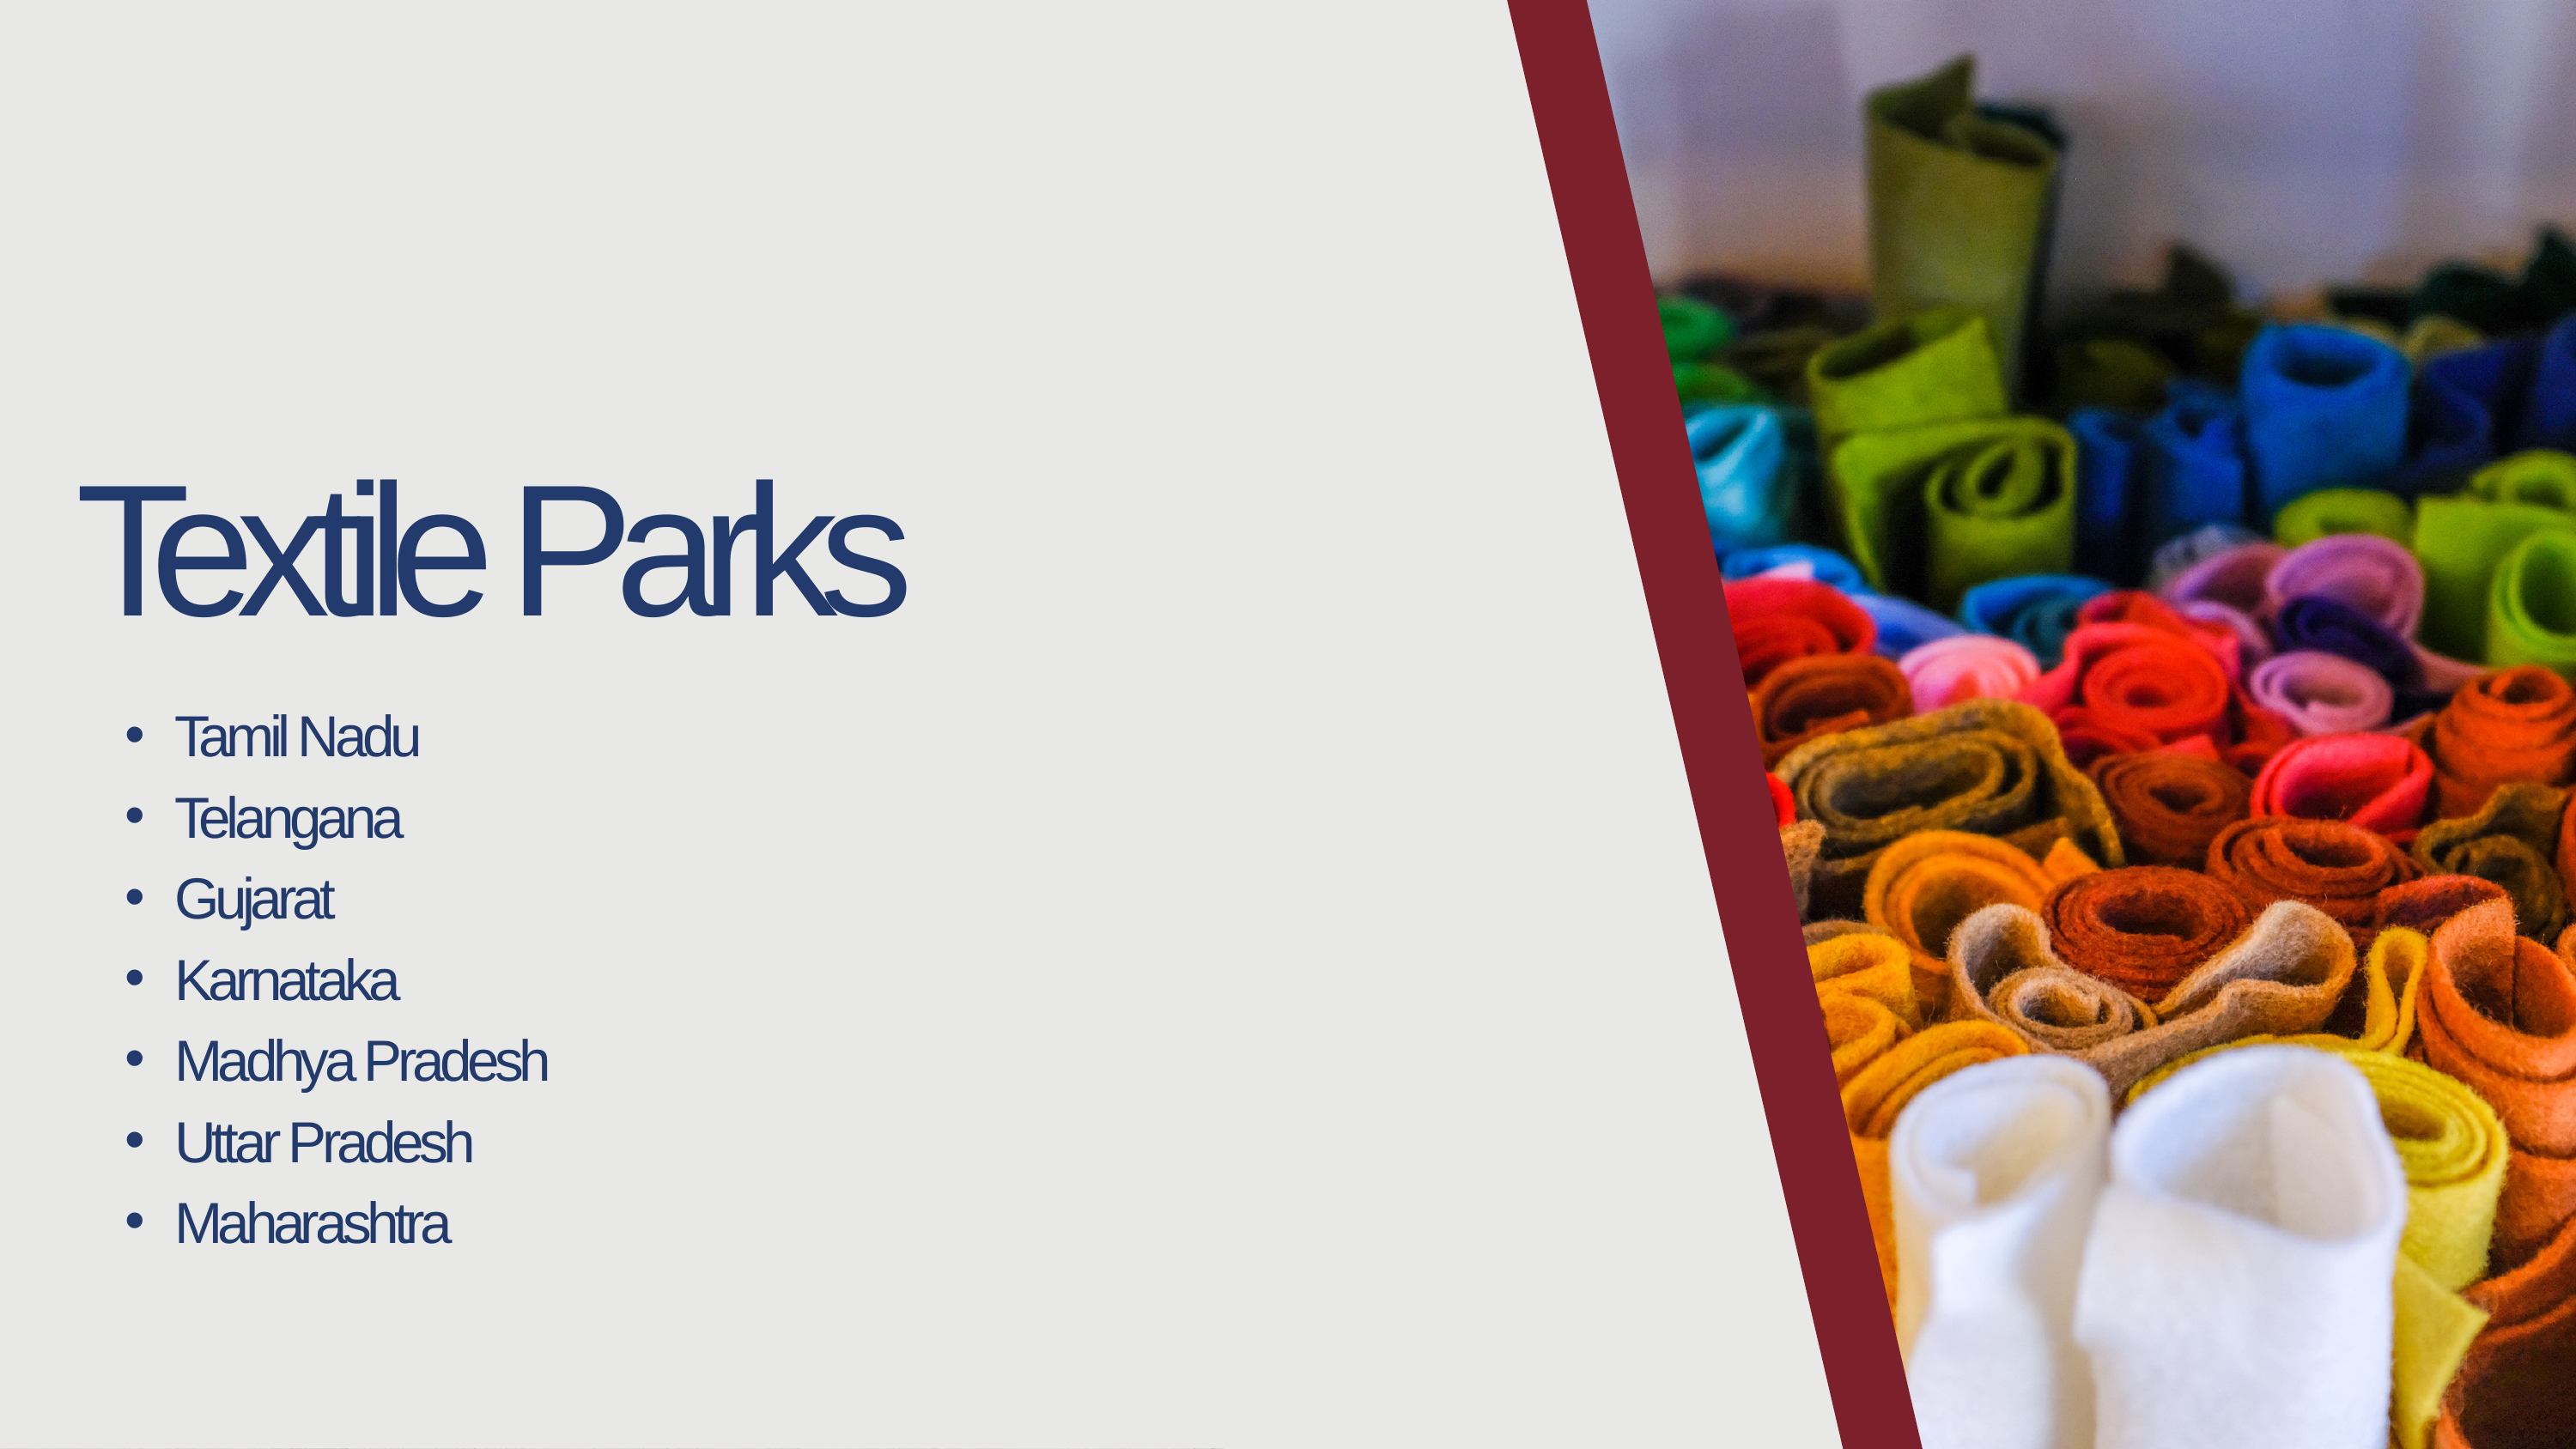

Textile Parks
Tamil Nadu
Telangana
Gujarat
Karnataka
Madhya Pradesh
Uttar Pradesh
Maharashtra